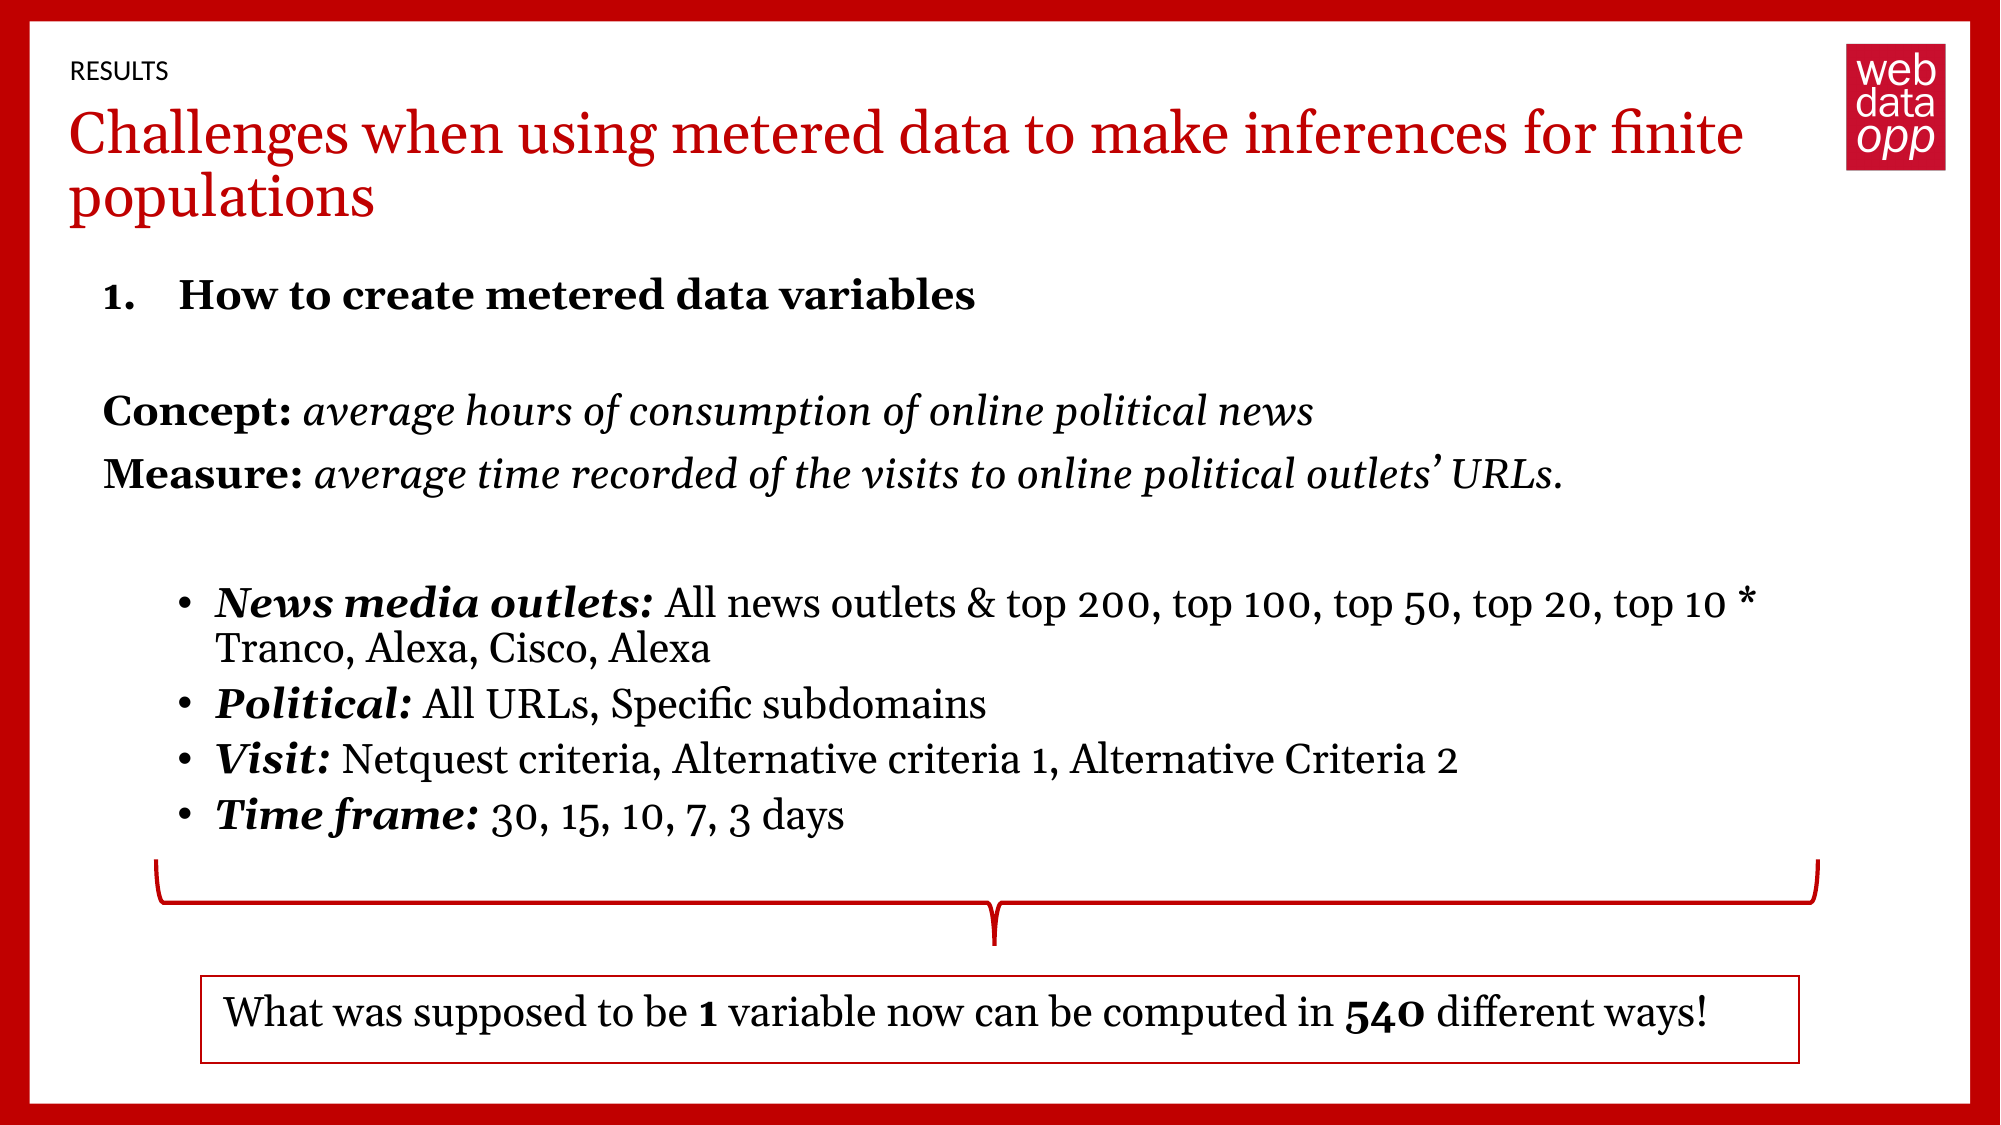

RESULTS

# Challenges when using metered data to make inferences for finite populations
How to create metered data variables

Concept: average hours of consumption of online political news
Measure: average time recorded of the visits to online political outlets’ URLs.

News media outlets: All news outlets & top 200, top 100, top 50, top 20, top 10 * Tranco, Alexa, Cisco, Alexa
Political: All URLs, Specific subdomains
Visit: Netquest criteria, Alternative criteria 1, Alternative Criteria 2
Time frame: 30, 15, 10, 7, 3 days

What was supposed to be 1 variable now can be computed in 540 different ways!